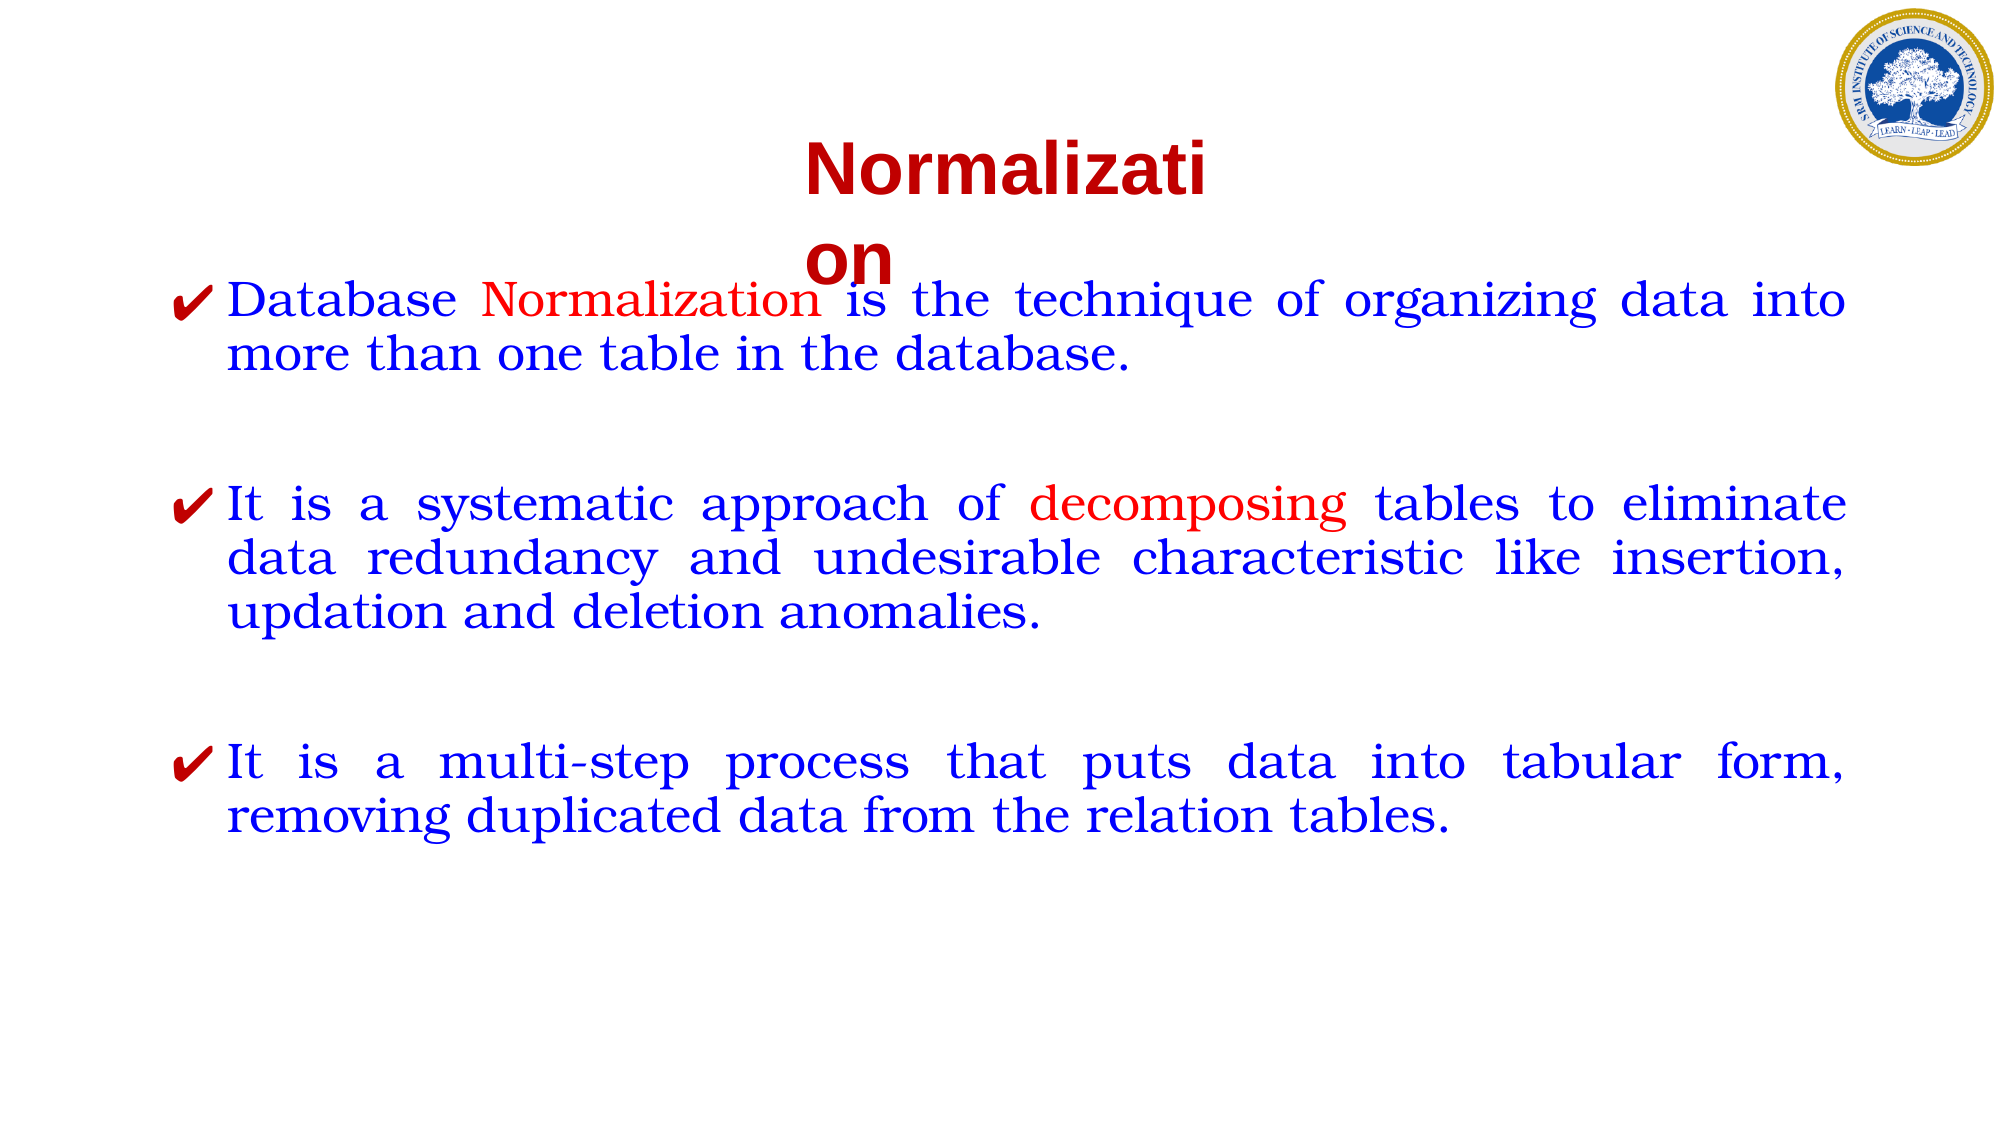

Normalization

Database Normalization is the technique of organizing data into more than one table in the database.

It is a systematic approach of decomposing tables to eliminate data redundancy and undesirable characteristic like insertion, updation and deletion anomalies.

It is a multi-step process that puts data into tabular form, removing duplicated data from the relation tables.